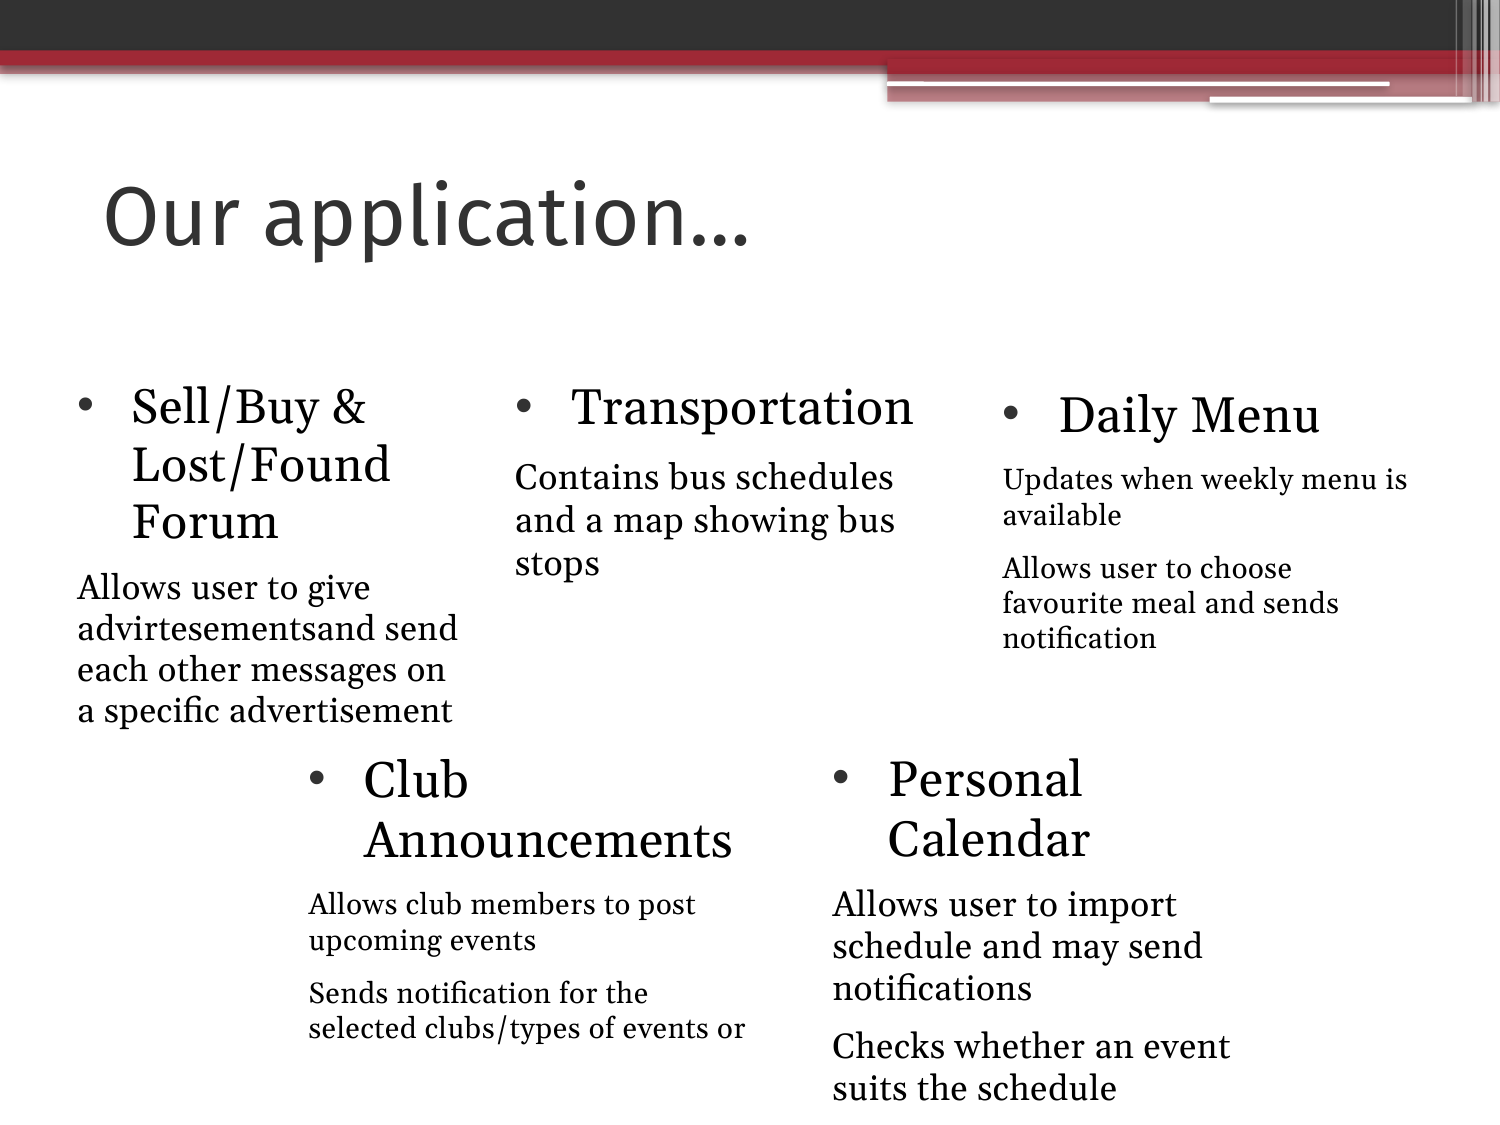

# Our application…
Sell/Buy & Lost/Found Forum
Allows user to give advirtesementsand send each other messages on a specific advertisement

Transportation
Contains bus schedules and a map showing bus stops
Daily Menu
Updates when weekly menu is available
Allows user to choose favourite meal and sends notification

Club Announcements
Allows club members to post upcoming events
Sends notification for the selected clubs/types of events or

Personal Calendar
Allows user to import schedule and may send notifications
Checks whether an event suits the schedule